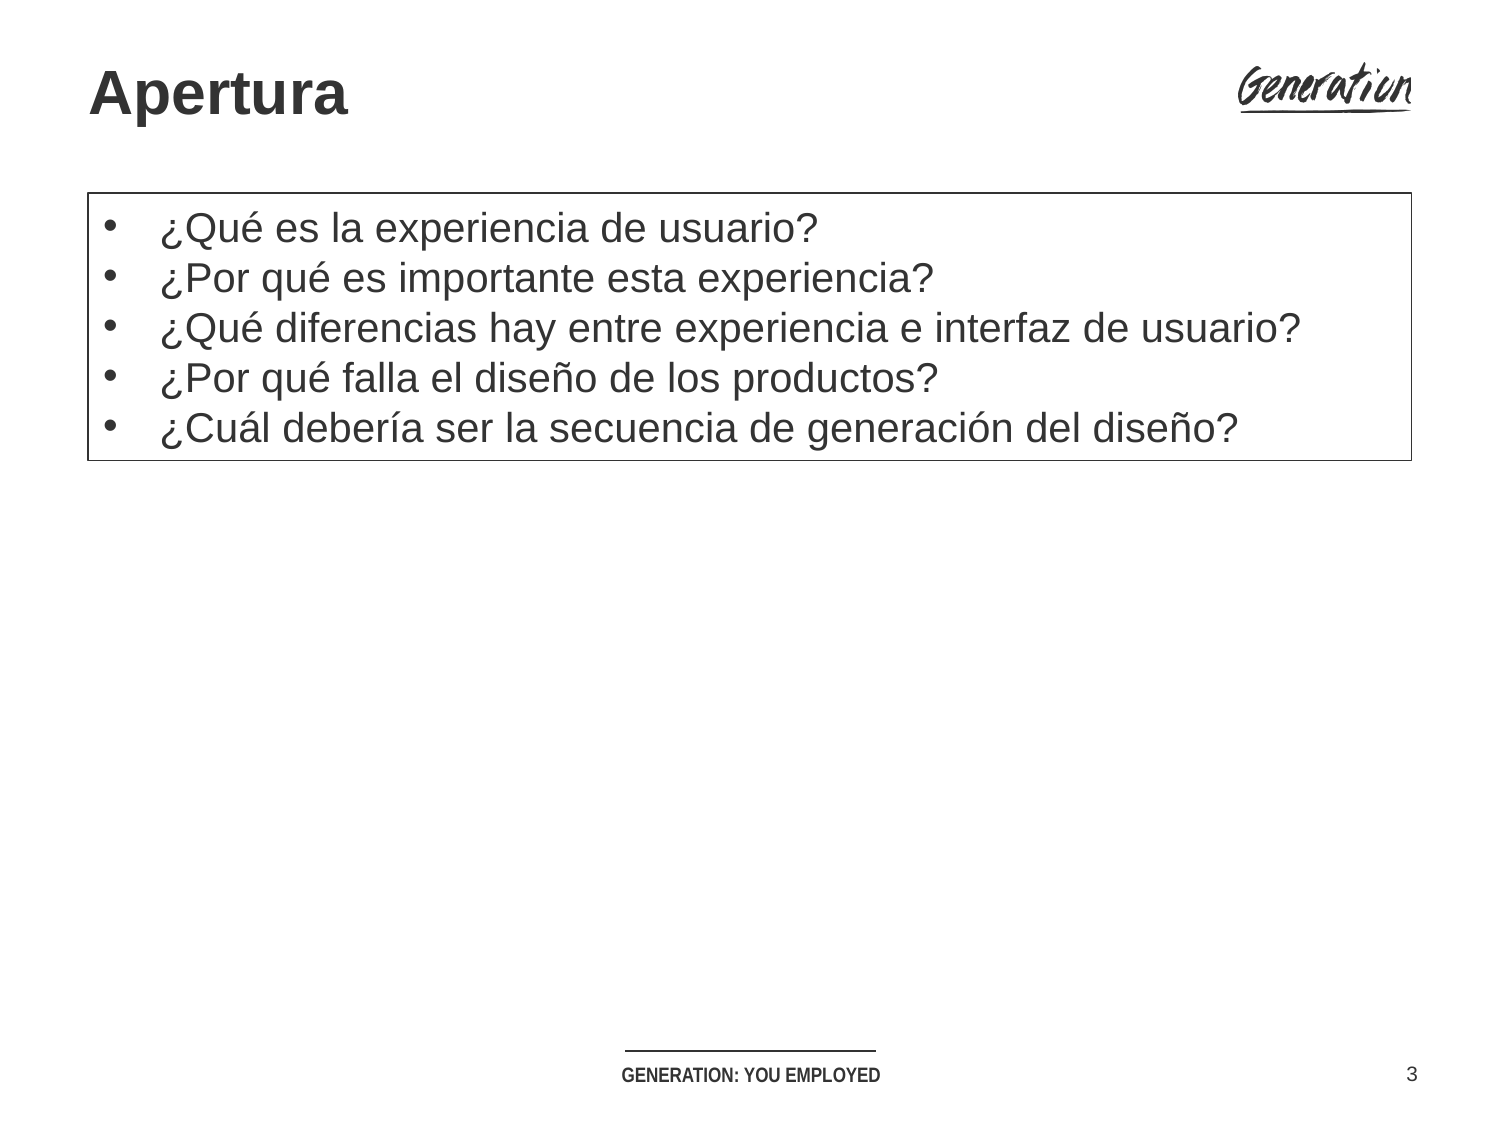

# Apertura
¿Qué es la experiencia de usuario?
¿Por qué es importante esta experiencia?
¿Qué diferencias hay entre experiencia e interfaz de usuario?
¿Por qué falla el diseño de los productos?
¿Cuál debería ser la secuencia de generación del diseño?